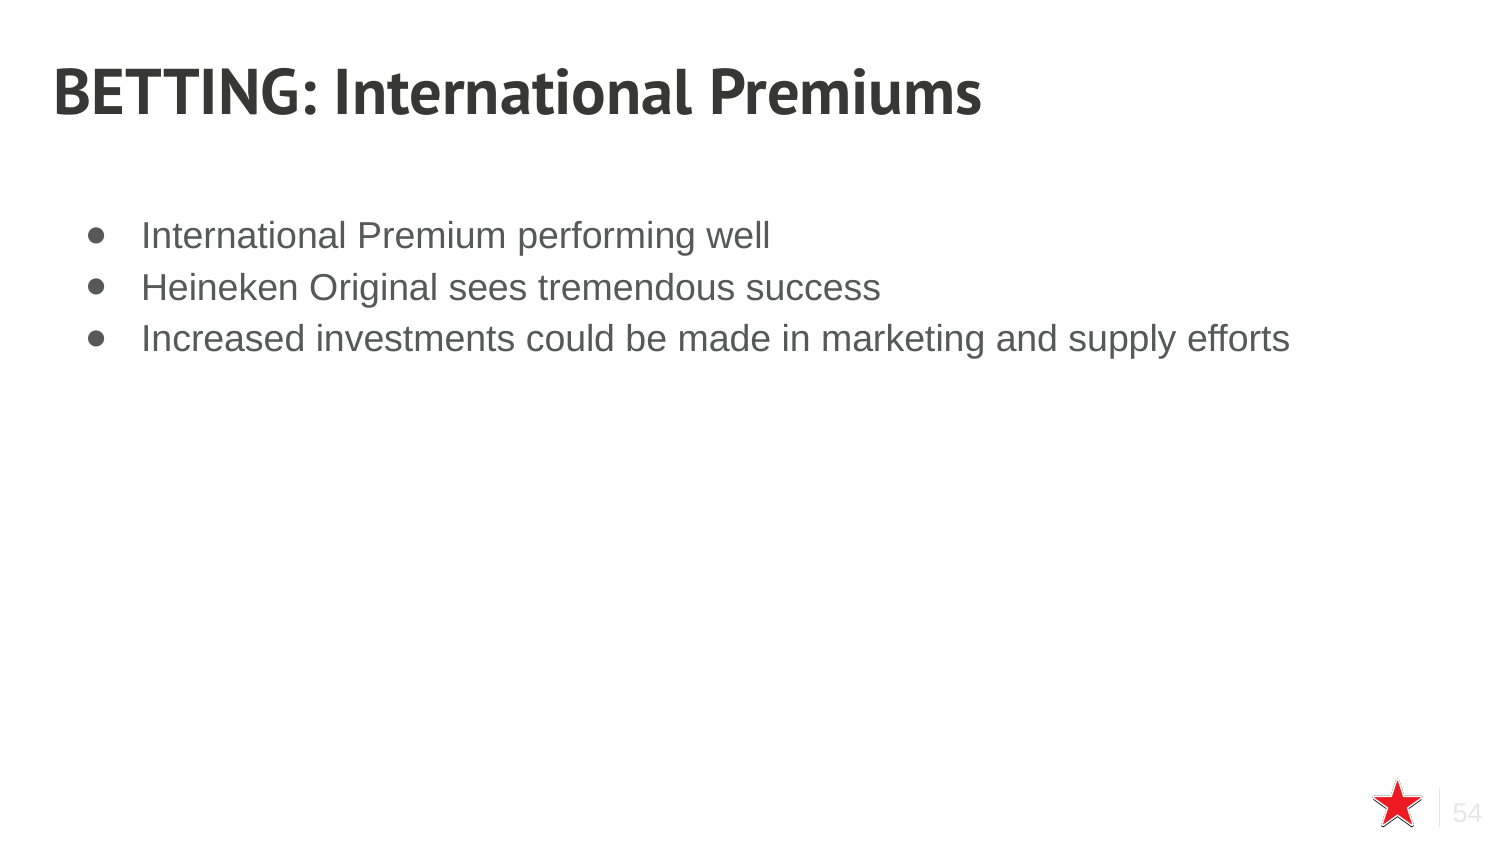

Slide 26: APPENDIX.
# BETTING: International Premiums
International Premium performing well
Heineken Original sees tremendous success
Increased investments could be made in marketing and supply efforts